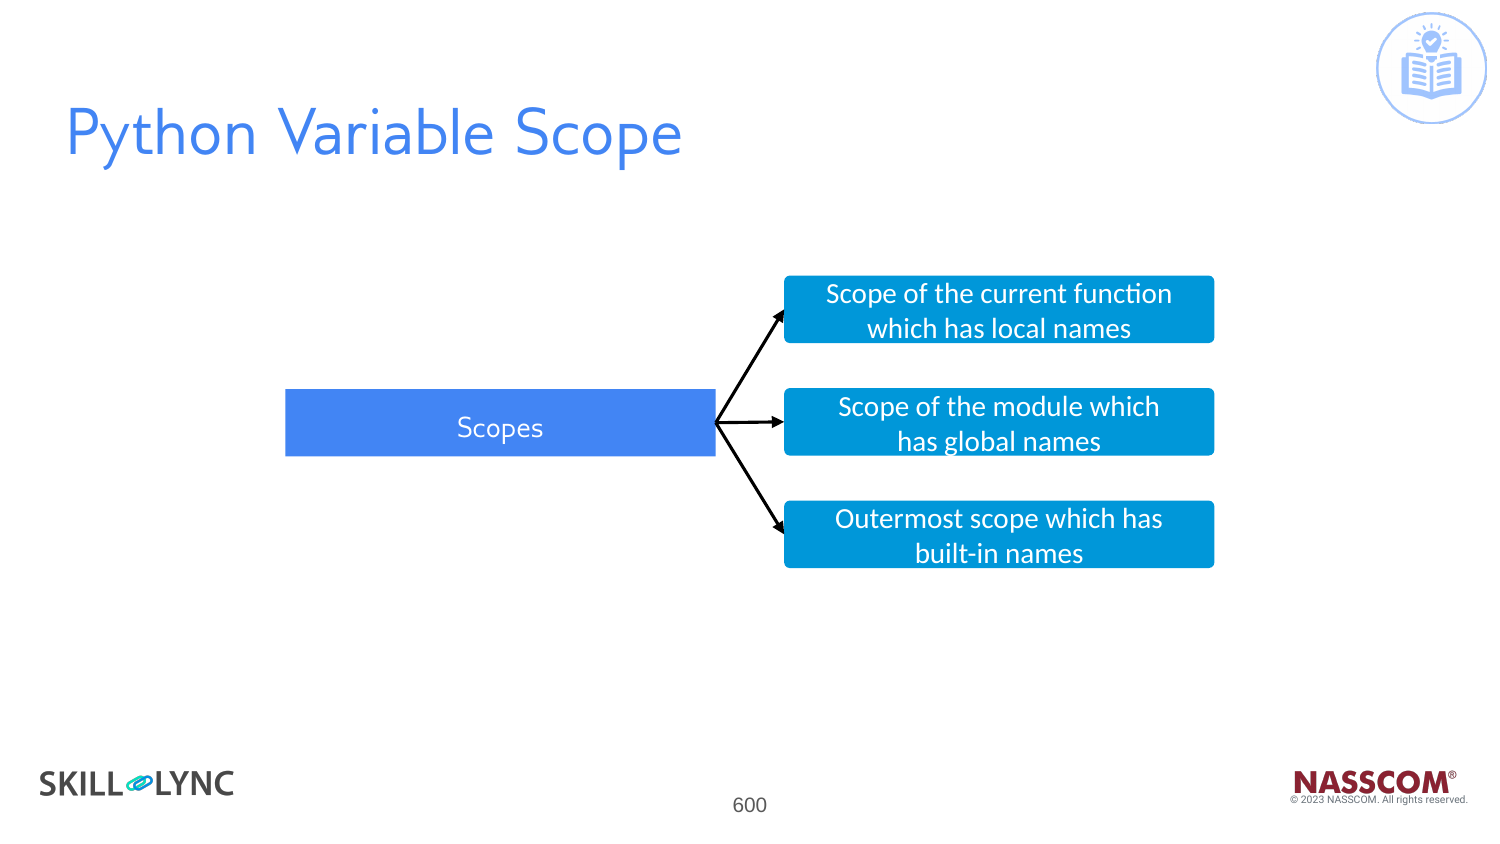

# Python Variable Scope

Scope of the current function which has local names

Scope of the module which has global names
Scopes

Outermost scope which has built-in names
600